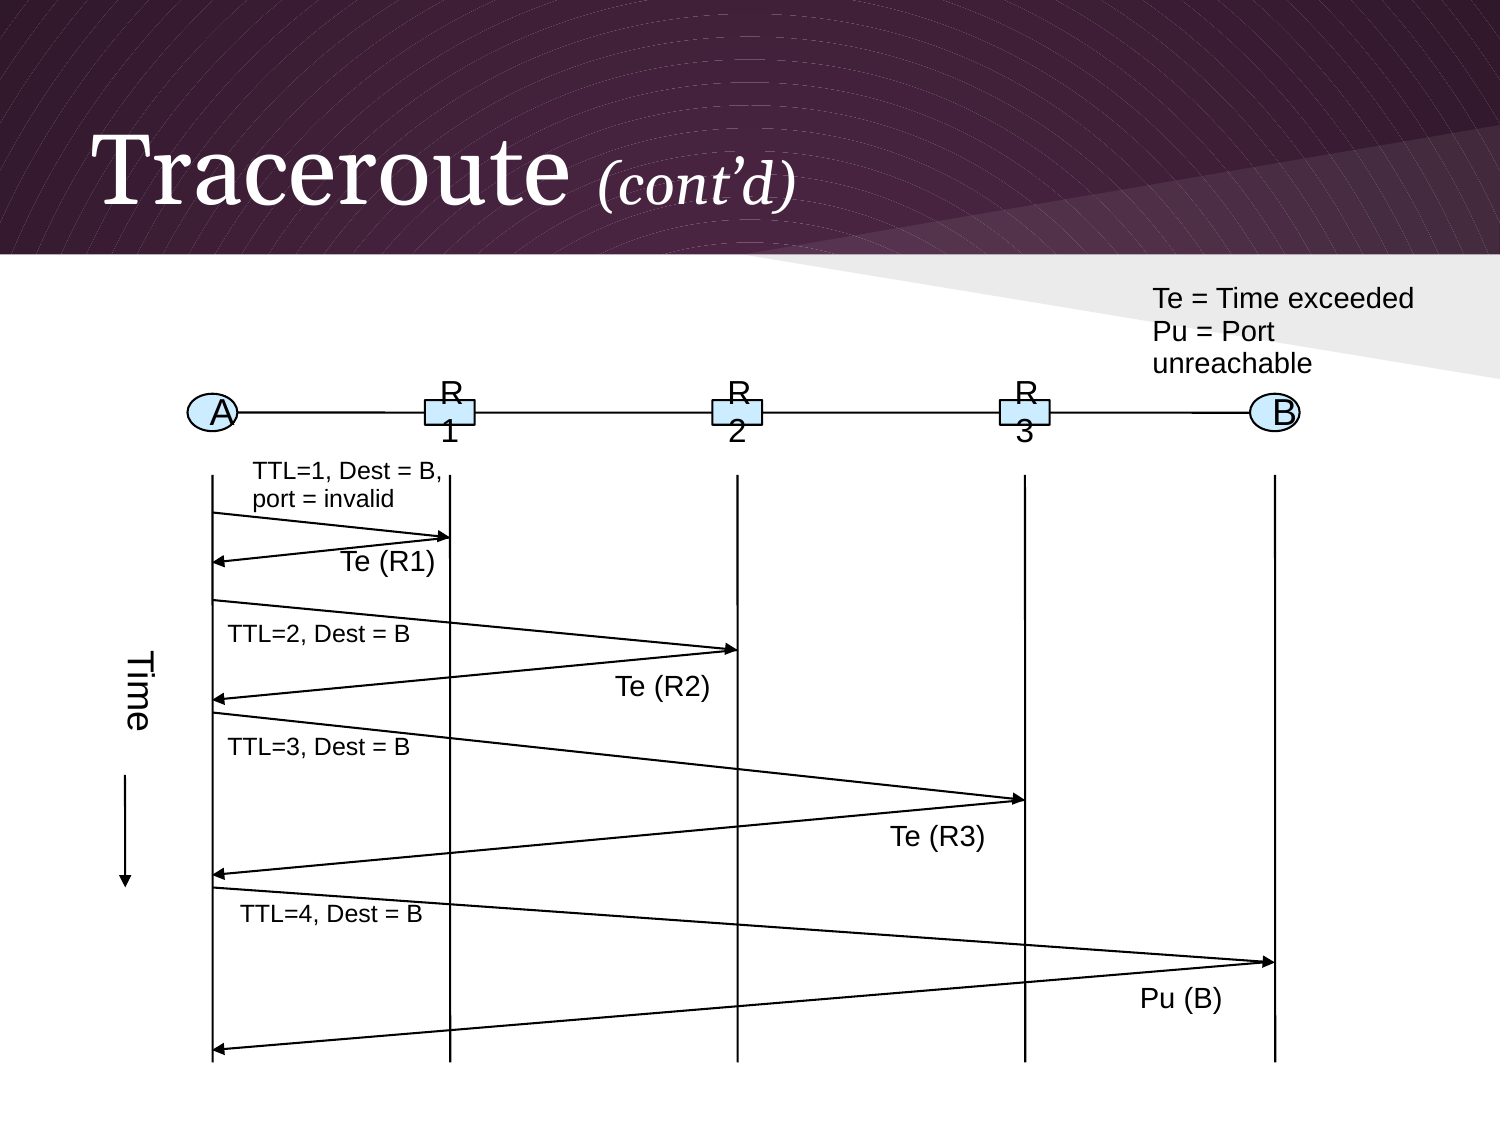

# Traceroute (cont’d)

Te = Time exceeded
Pu = Port unreachable
R1

R2

R3

A

B

TTL=1, Dest = B,
port = invalid

Te (R1)

TTL=2, Dest = B

Time

Te (R2)

TTL=3, Dest = B

Te (R3)

TTL=4, Dest = B

Pu (B)